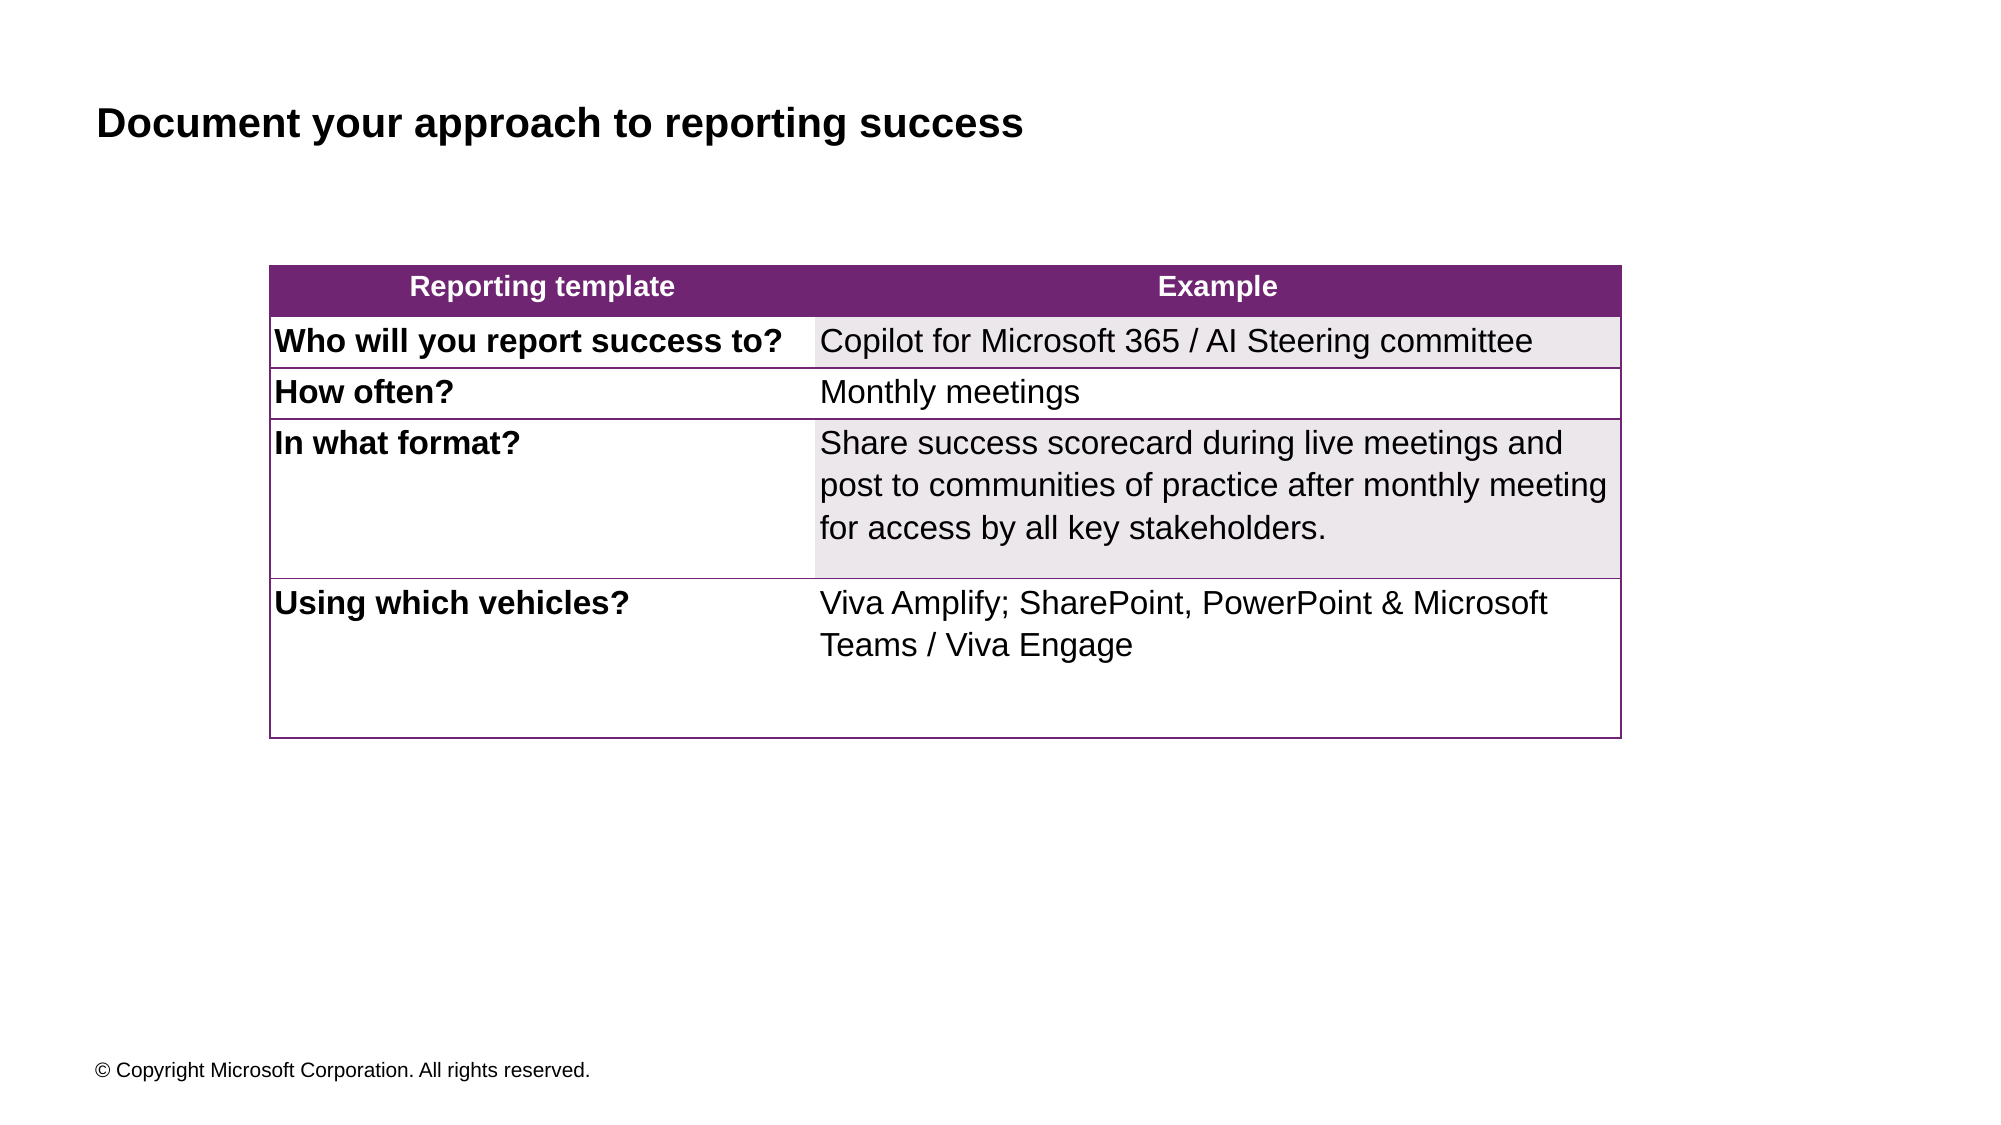

# Document your approach to reporting success
| Reporting template | Example |
| --- | --- |
| Who will you report success to? | Copilot for Microsoft 365 / AI Steering committee |
| How often? | Monthly meetings |
| In what format? | Share success scorecard during live meetings and post to communities of practice after monthly meeting for access by all key stakeholders. |
| Using which vehicles? | Viva Amplify; SharePoint, PowerPoint & Microsoft Teams / Viva Engage |
© Copyright Microsoft Corporation. All rights reserved.